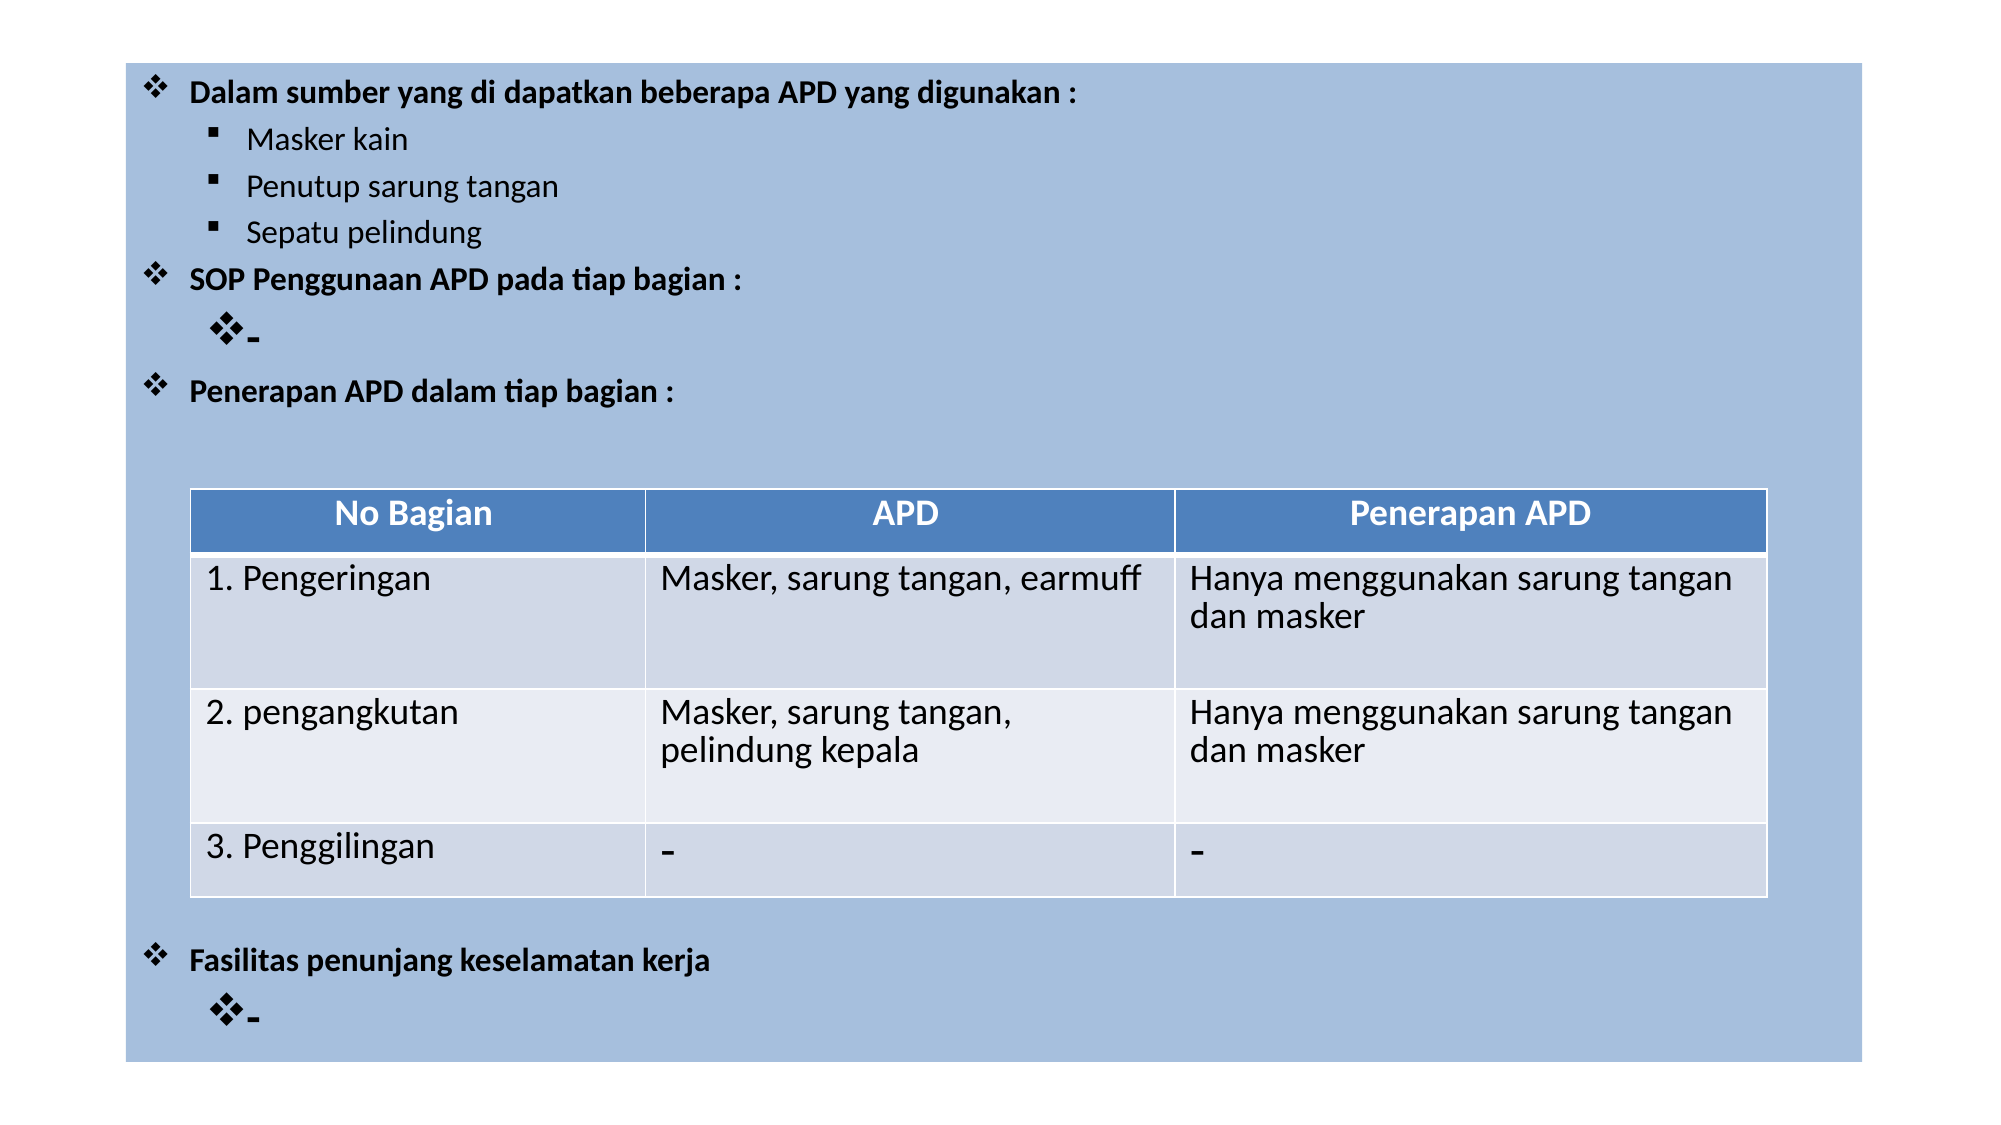

Dalam sumber yang di dapatkan beberapa APD yang digunakan :
Masker kain
Penutup sarung tangan
Sepatu pelindung
SOP Penggunaan APD pada tiap bagian :
-
Penerapan APD dalam tiap bagian :

Fasilitas penunjang keselamatan kerja
-
| No Bagian | APD | Penerapan APD |
| --- | --- | --- |
| 1. Pengeringan | Masker, sarung tangan, earmuff | Hanya menggunakan sarung tangan dan masker |
| 2. pengangkutan | Masker, sarung tangan, pelindung kepala | Hanya menggunakan sarung tangan dan masker |
| 3. Penggilingan | - | - |